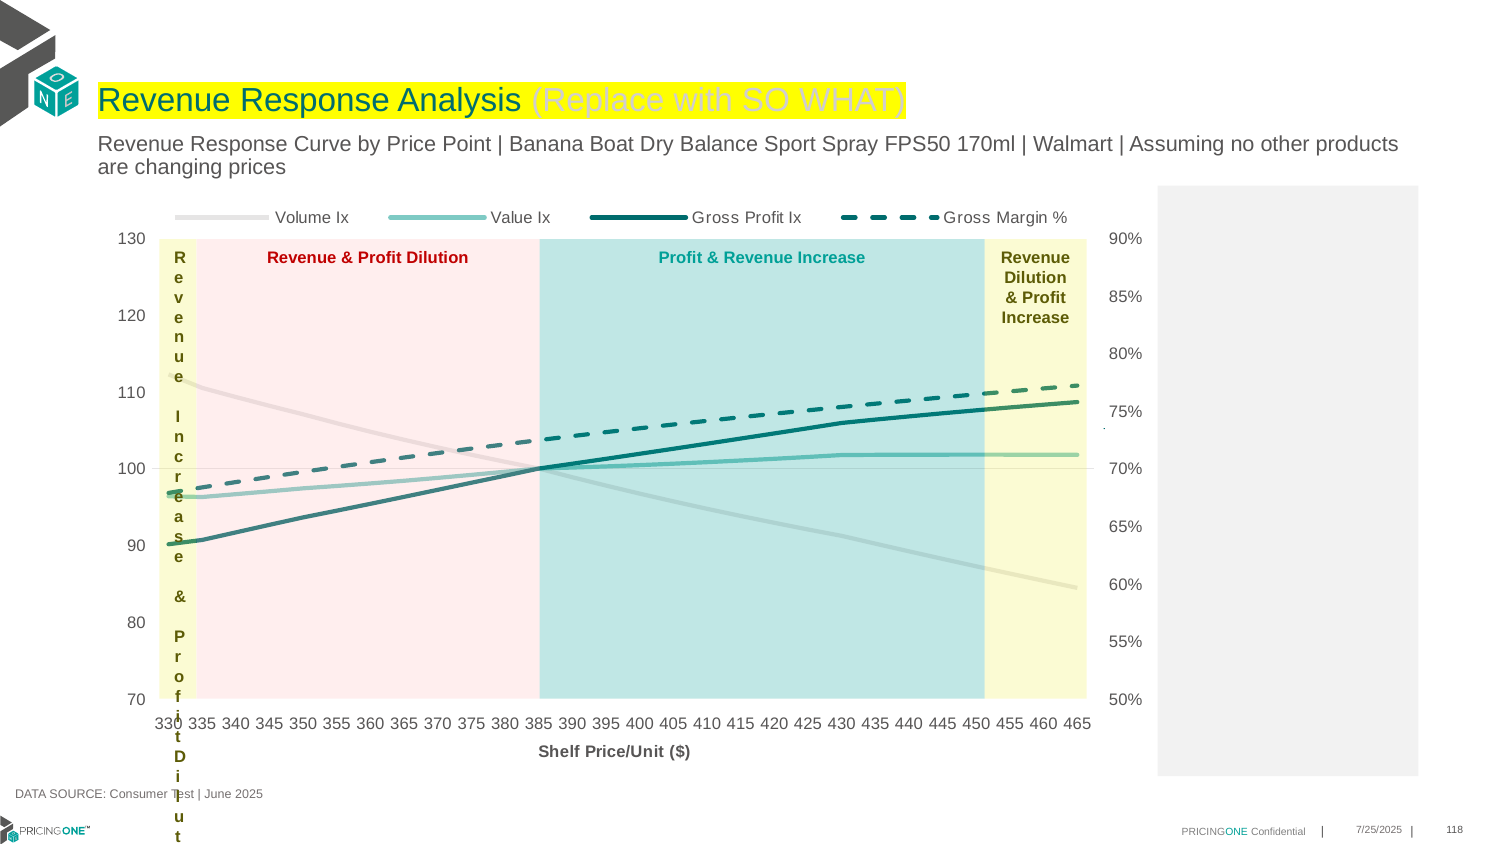

# Revenue Response Analysis (Replace with SO WHAT)

Revenue Response Curve by Price Point | Banana Boat Dry Balance Sport Spray FPS50 170ml | Walmart | Assuming no other products are changing prices

### Chart:

| Category | Volume Ix | Value Ix | Gross Profit Ix | Gross Margin % |
|---|---|---|---|---|
| 330 | 112.26195940378736 | 96.37652679186147 | 90.13115504281504 | 0.6787760141377235 |
| 335 | 110.49614622242356 | 96.2827269999737 | 90.69369158315457 | 0.6835704019864142 |
| 340 | 109.31198066529704 | 96.65649616146213 | 91.68076861500276 | 0.6882237784277904 |
| 345 | 108.16709432081075 | 97.0348989929667 | 92.65904954655998 | 0.6927422743926052 |
| 350 | 107.05872183785779 | 97.41693888533479 | 93.62822775469449 | 0.6971316704727109 |
| 355 | 105.89629706399558 | 97.72208199544387 | 94.50943865797396 | 0.7013974215928135 |
| 360 | 104.79442969431926 | 98.05382722710306 | 95.4041160435039 | 0.7055446796262465 |
| 365 | 103.74677720971823 | 98.40849720887455 | 96.3096278795314 | 0.7095783141519144 |
| 370 | 102.74789517000266 | 98.78295200979522 | 97.2237372614852 | 0.7135029315282401 |
| 375 | 101.79309088953939 | 99.17450423153707 | 98.14454180643658 | 0.7173228924411968 |
| 380 | 100.87830267091749 | 99.58084806367802 | 99.07042241353172 | 0.7210423280669704 |
| 385 | 100.0 | 100.0 | 100.0 | 0.7246651549751917 |
| 390 | 98.85976992750625 | 100.12857309535774 | 100.63147525530776 | 0.728195088885766 |
| 395 | 97.7680419490269 | 100.27759660815687 | 101.27232202042151 | 0.731635657380883 |
| 400 | 96.72122470803025 | 100.44520220301693 | 101.92136352847344 | 0.734990211663622 |
| 405 | 95.71608058179214 | 100.62971010288533 | 102.57754465549537 | 0.7382619374455526 |
| 410 | 94.74968372691526 | 100.8296069806164 | 103.2399179035465 | 0.74145386503768 |
| 415 | 93.81938383011621 | 101.0435267918226 | 103.907631191288 | 0.7445688787119247 |
| 420 | 92.9227747010677 | 101.27023411570362 | 104.5799171962295 | 0.7476097253939257 |
| 425 | 92.0576669857999 | 101.50860963921498 | 105.25608403114131 | 0.7505790227422323 |
| 430 | 91.2220643963603 | 101.75763747739677 | 105.9355070697892 | 0.7534792666638342 |
| 435 | 90.20671855729205 | 101.78234103909334 | 106.37302402094417 | 0.7563128383113764 |
| 440 | 89.20776469241709 | 101.79966602049998 | 106.79377154970453 | 0.7590820106032926 |
| 445 | 88.22483137220944 | 101.80981848557984 | 107.19817964940876 | 0.7617889543043793 |
| 450 | 87.25756023242589 | 101.81300043503707 | 107.58666779645792 | 0.7644357437009973 |
| 455 | 86.3056052686578 | 101.8094098256416 | 107.95964523861088 | 0.7670243619020851 |
| 460 | 85.36863217999412 | 101.79924059313284 | 108.31751126973882 | 0.7695567057944539 |
| 465 | 84.44631775779735 | 101.78268267832695 | 108.66065549205163 | 0.7720345906783844 |
Revenue Increase & Profit Dilution
Revenue & Profit Dilution
Profit & Revenue Increase
Revenue Dilution & Profit Increase

DATA SOURCE: Consumer Test | June 2025

7/25/2025
118